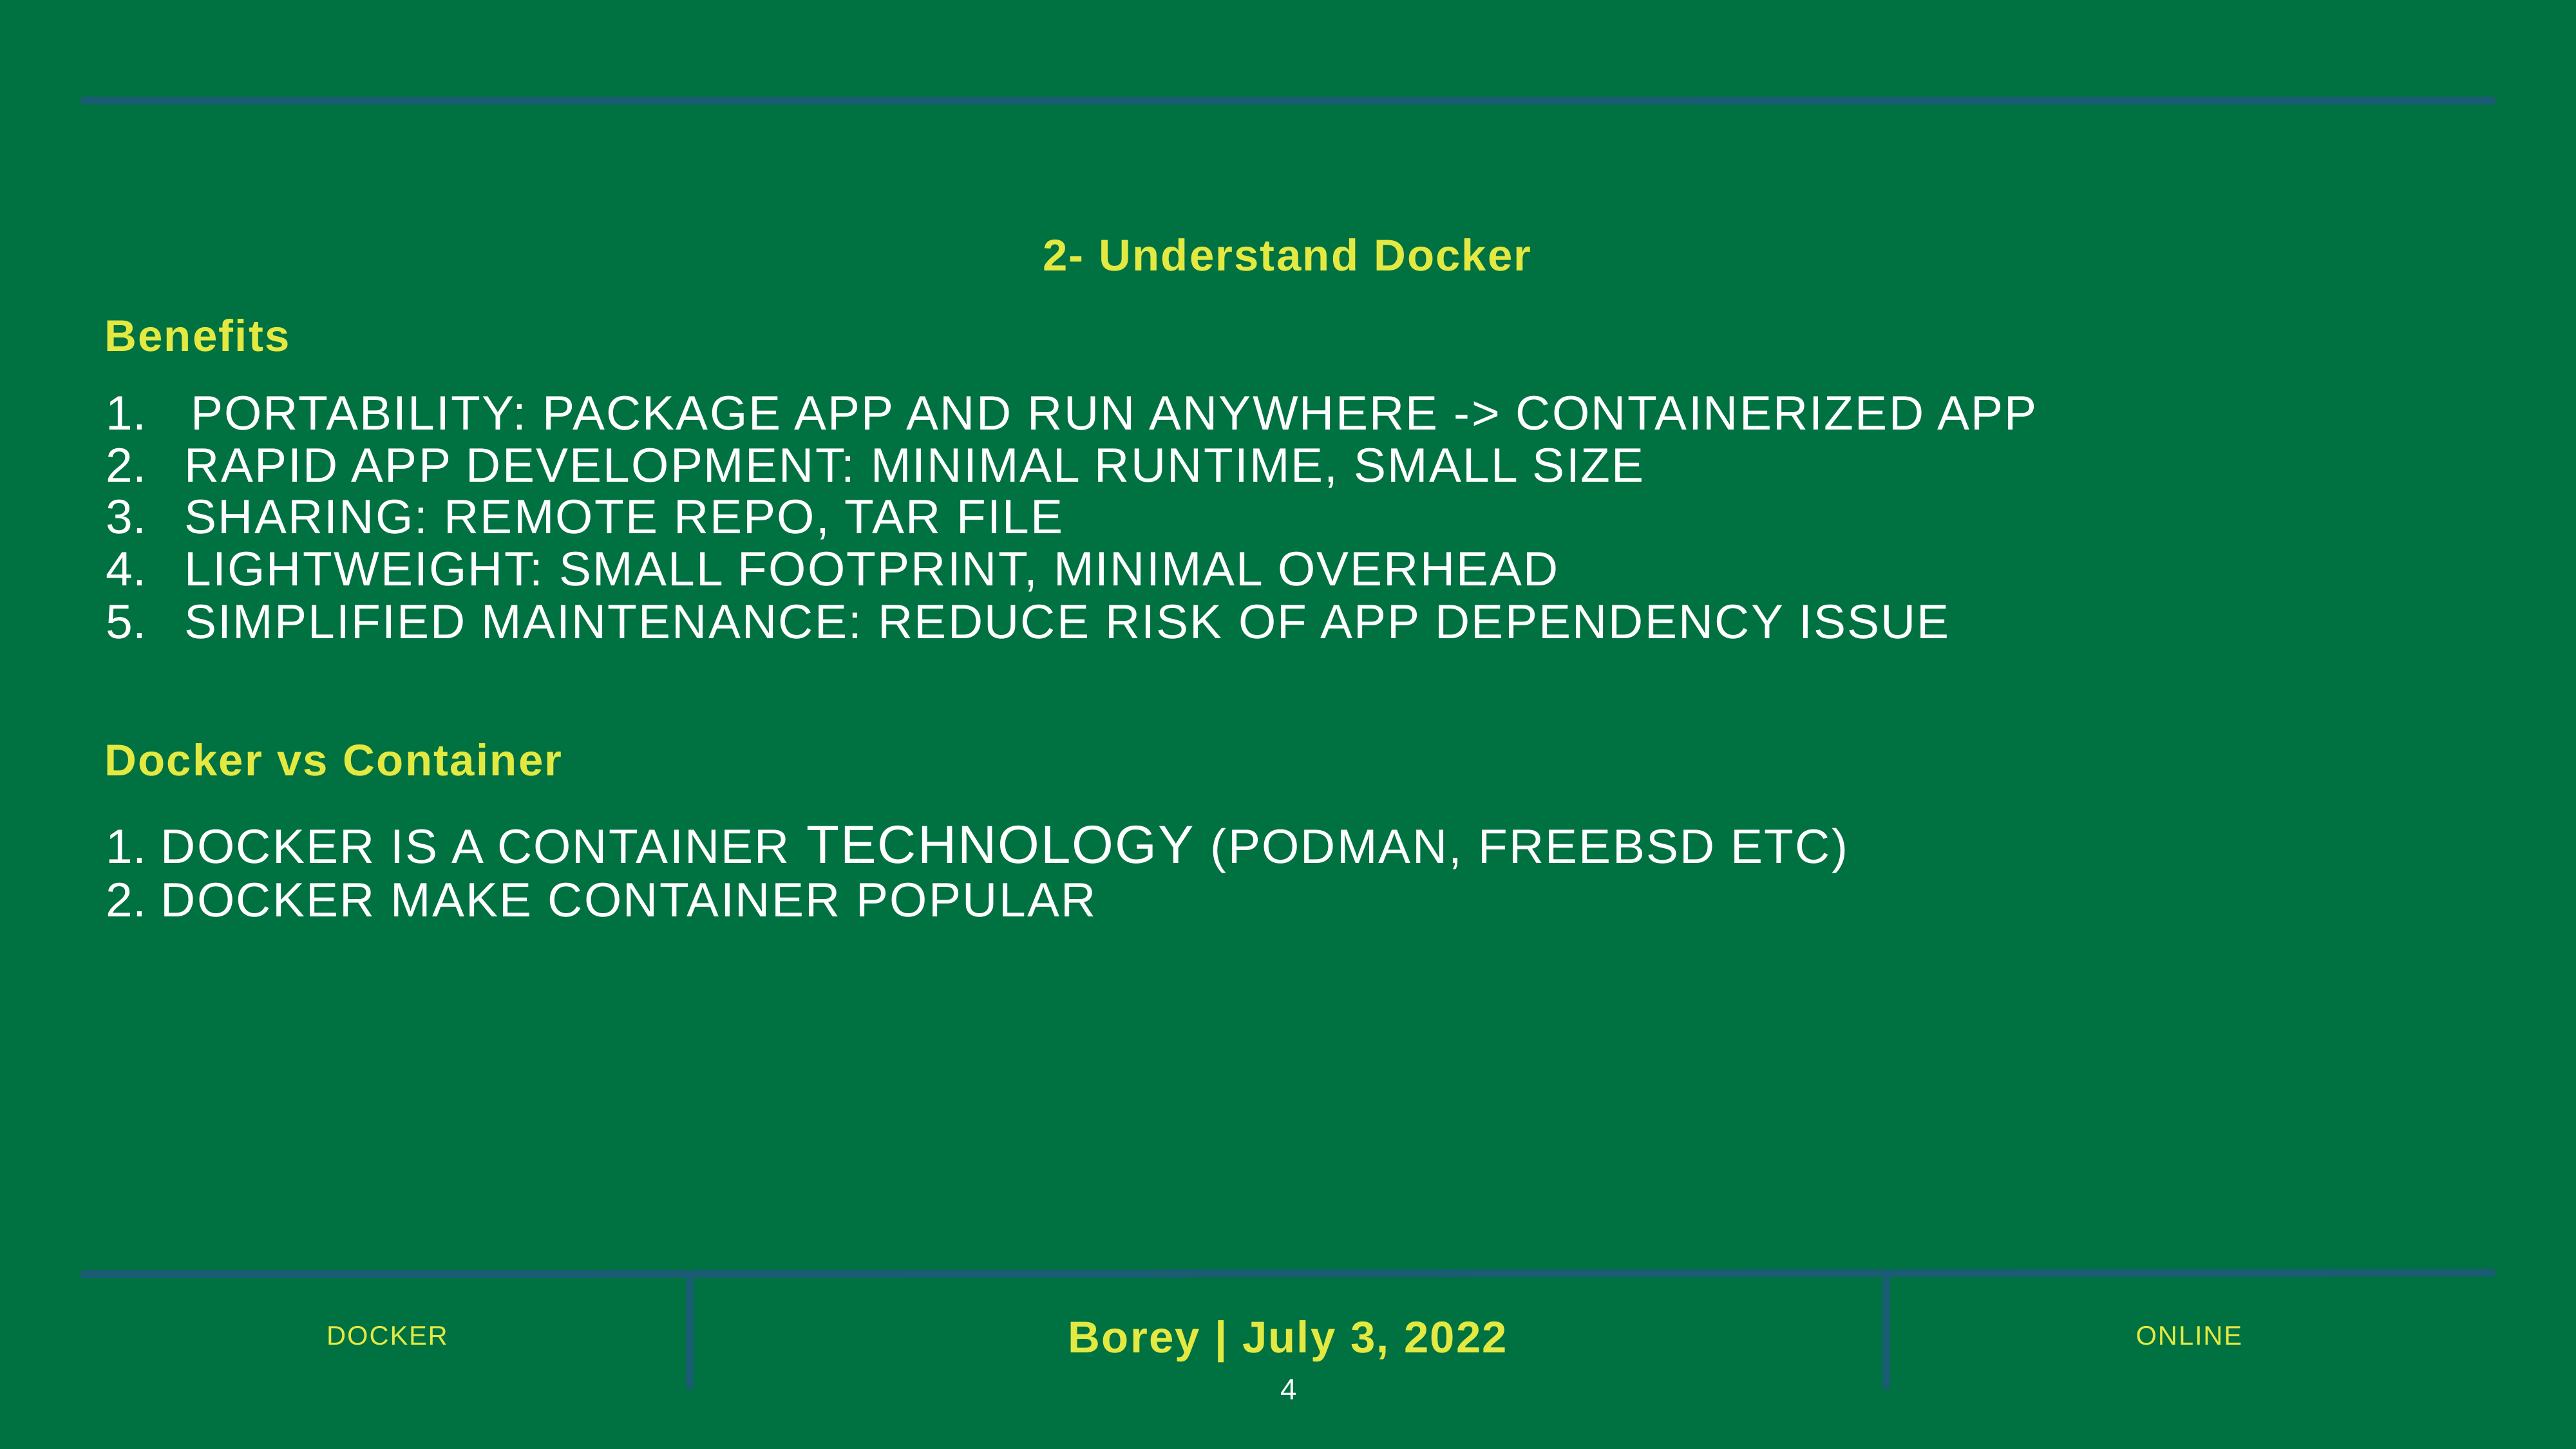

2- Understand Docker
Benefits
# Portability: package app and run anywhere -> containerized app
rapid app development: minimal runtime, small size
sharing: remote repo, tar file
lightweight: small footprint, minimal overhead
Simplified maintenance: reduce risk of app dependency issue
Docker vs Container
 docker is a container technology (Podman, freebsd etc)
 docker make container popular
Borey | July 3, 2022
Docker
online
4